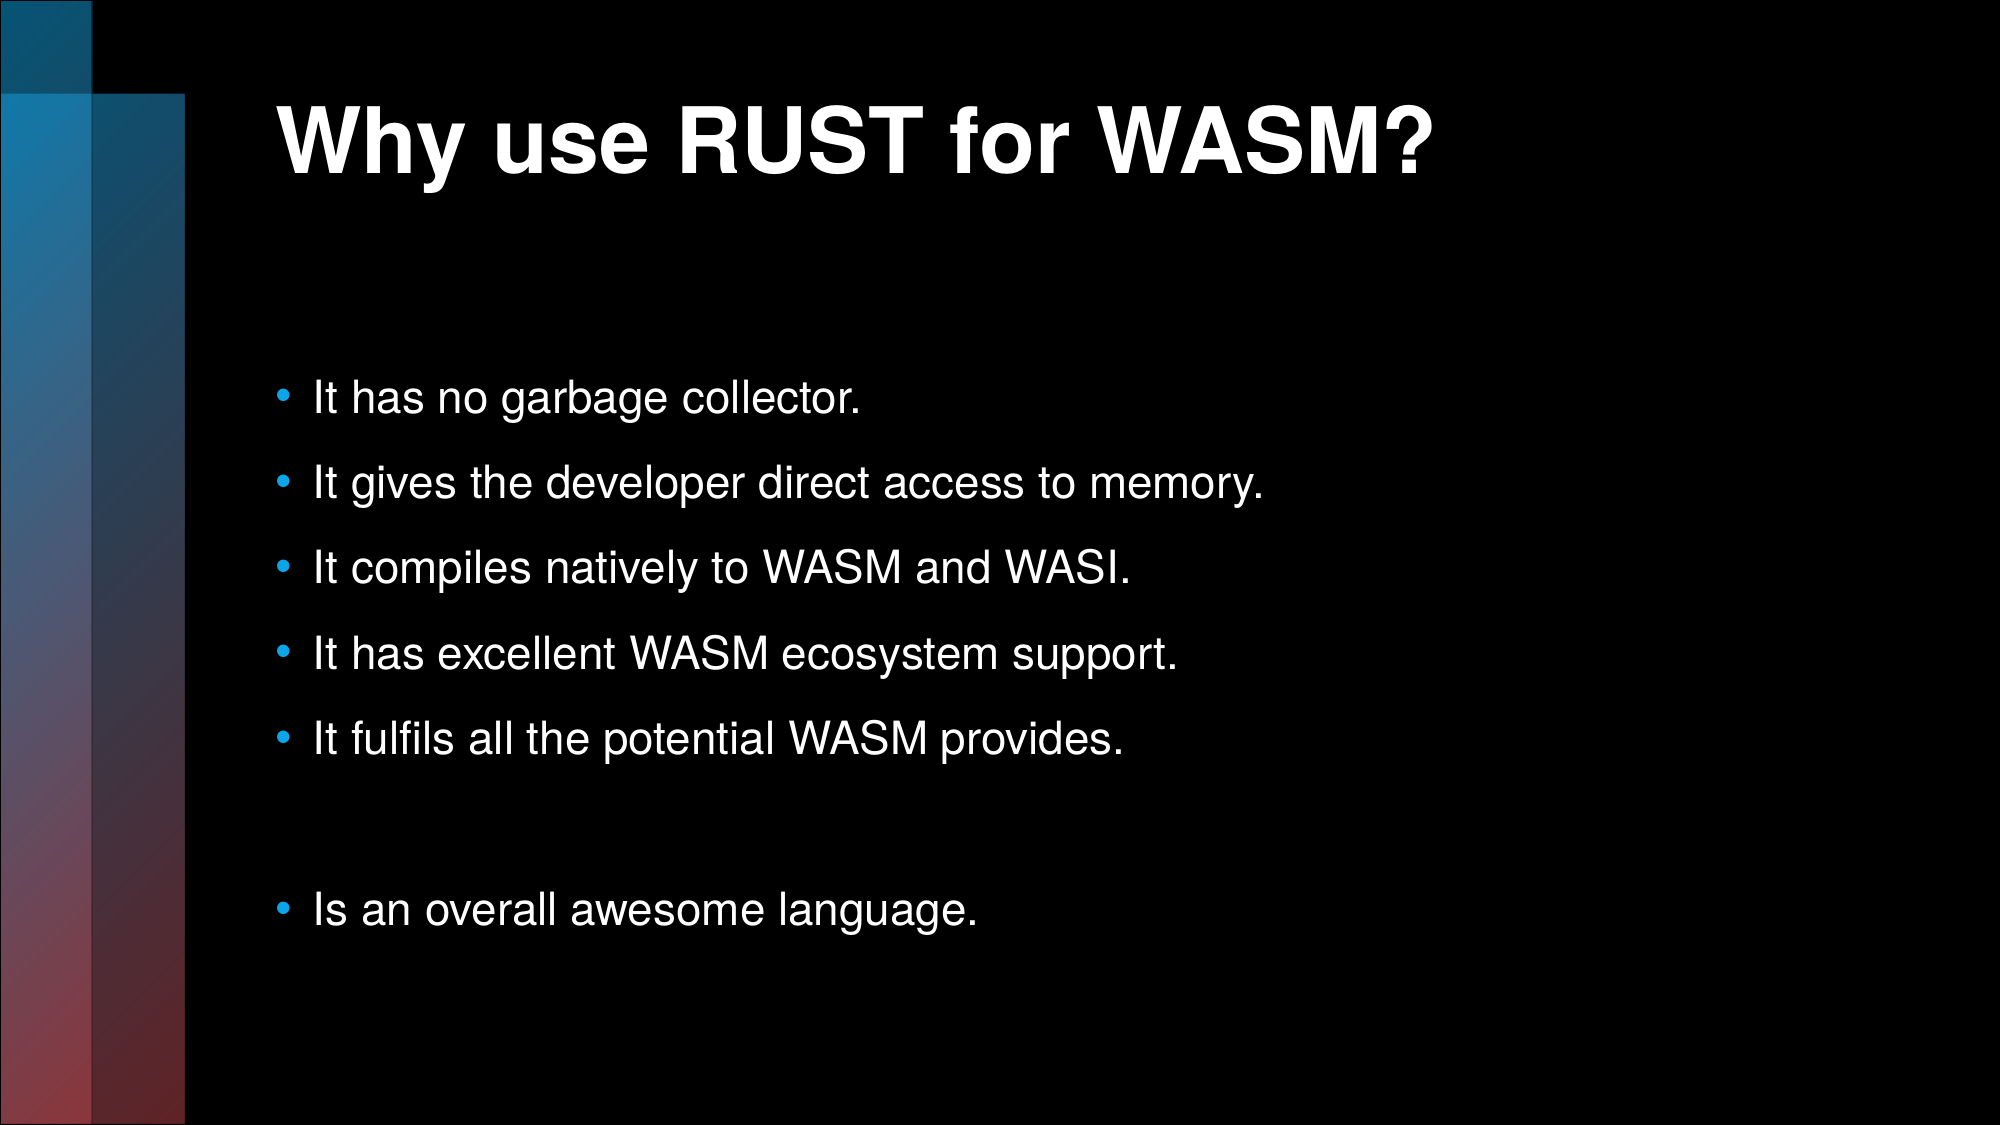

# Why use RUST for WASM?
It has no garbage collector.
It gives the developer direct access to memory.
It compiles natively to WASM and WASI.
It has excellent WASM ecosystem support.
It fulfils all the potential WASM provides.

Is an overall awesome language.